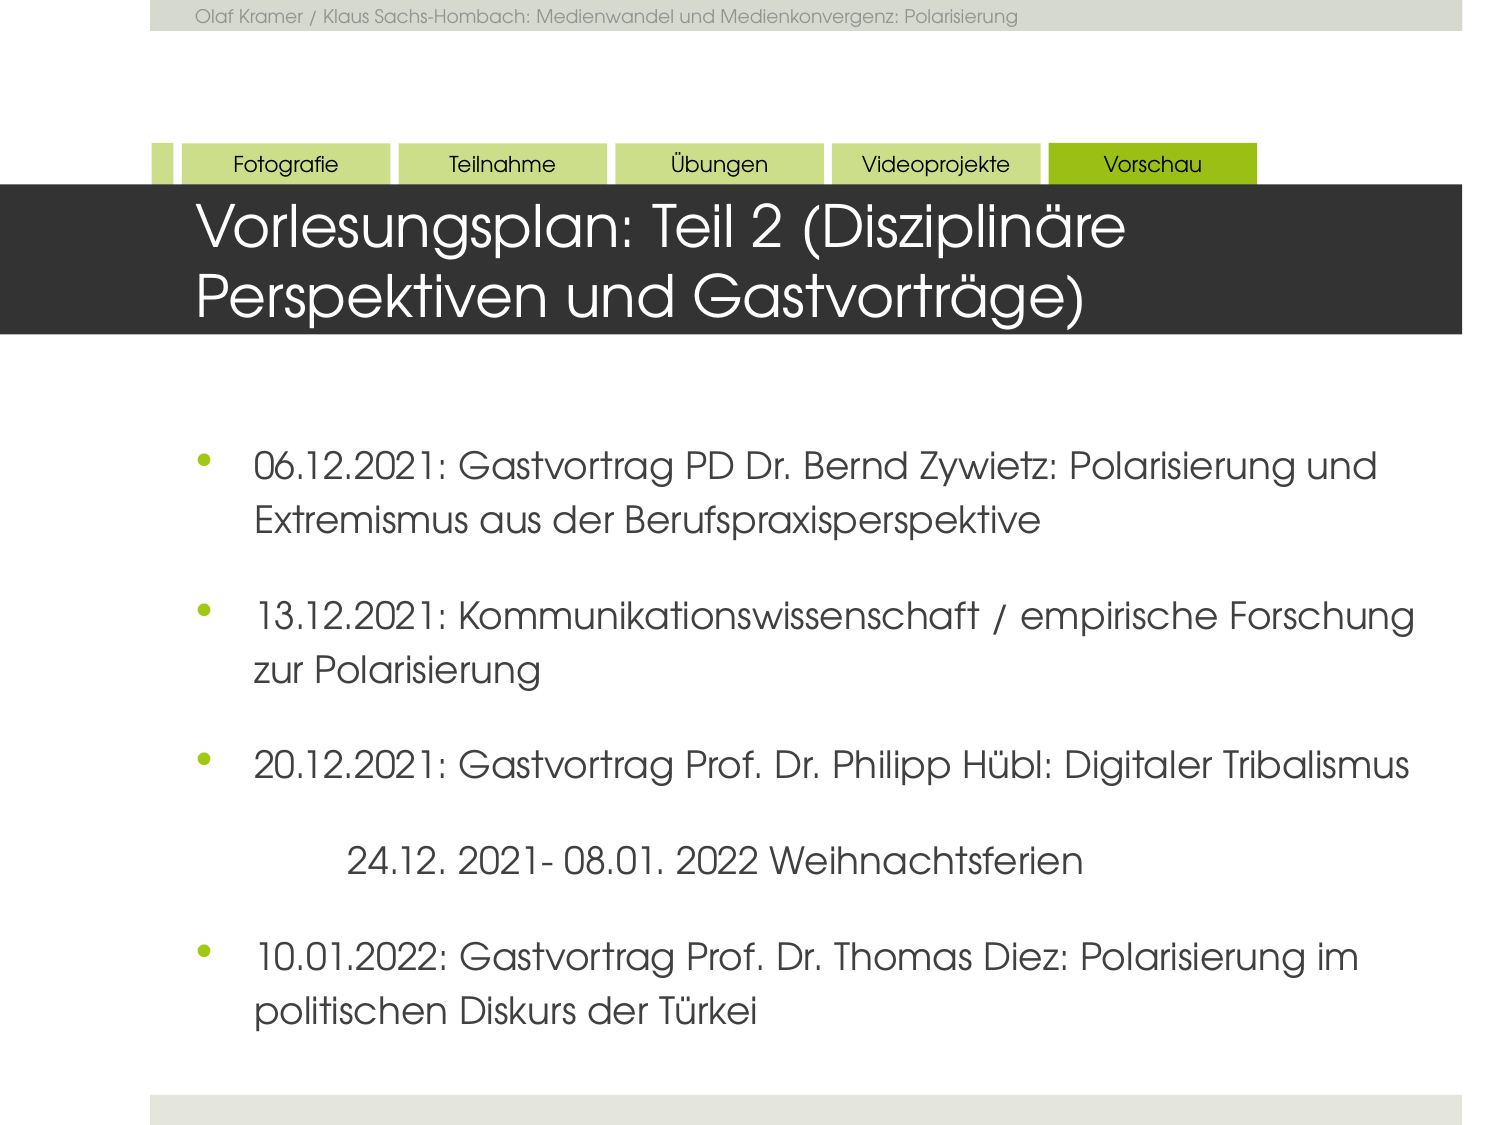

Olaf Kramer / Klaus Sachs-Hombach: Medienwandel und Medienkonvergenz: Polarisierung
# Vorlesungsplan: Teil 2 (Disziplinäre Perspektiven und Gastvorträge)
06.12.2021: Gastvortrag PD Dr. Bernd Zywietz: Polarisierung und Extremismus aus der Berufspraxisperspektive
13.12.2021: Kommunikationswissenschaft / empirische Forschung zur Polarisierung
20.12.2021: Gastvortrag Prof. Dr. Philipp Hübl: Digitaler Tribalismus
	24.12. 2021- 08.01. 2022 Weihnachtsferien
10.01.2022: Gastvortrag Prof. Dr. Thomas Diez: Polarisierung im politischen Diskurs der Türkei